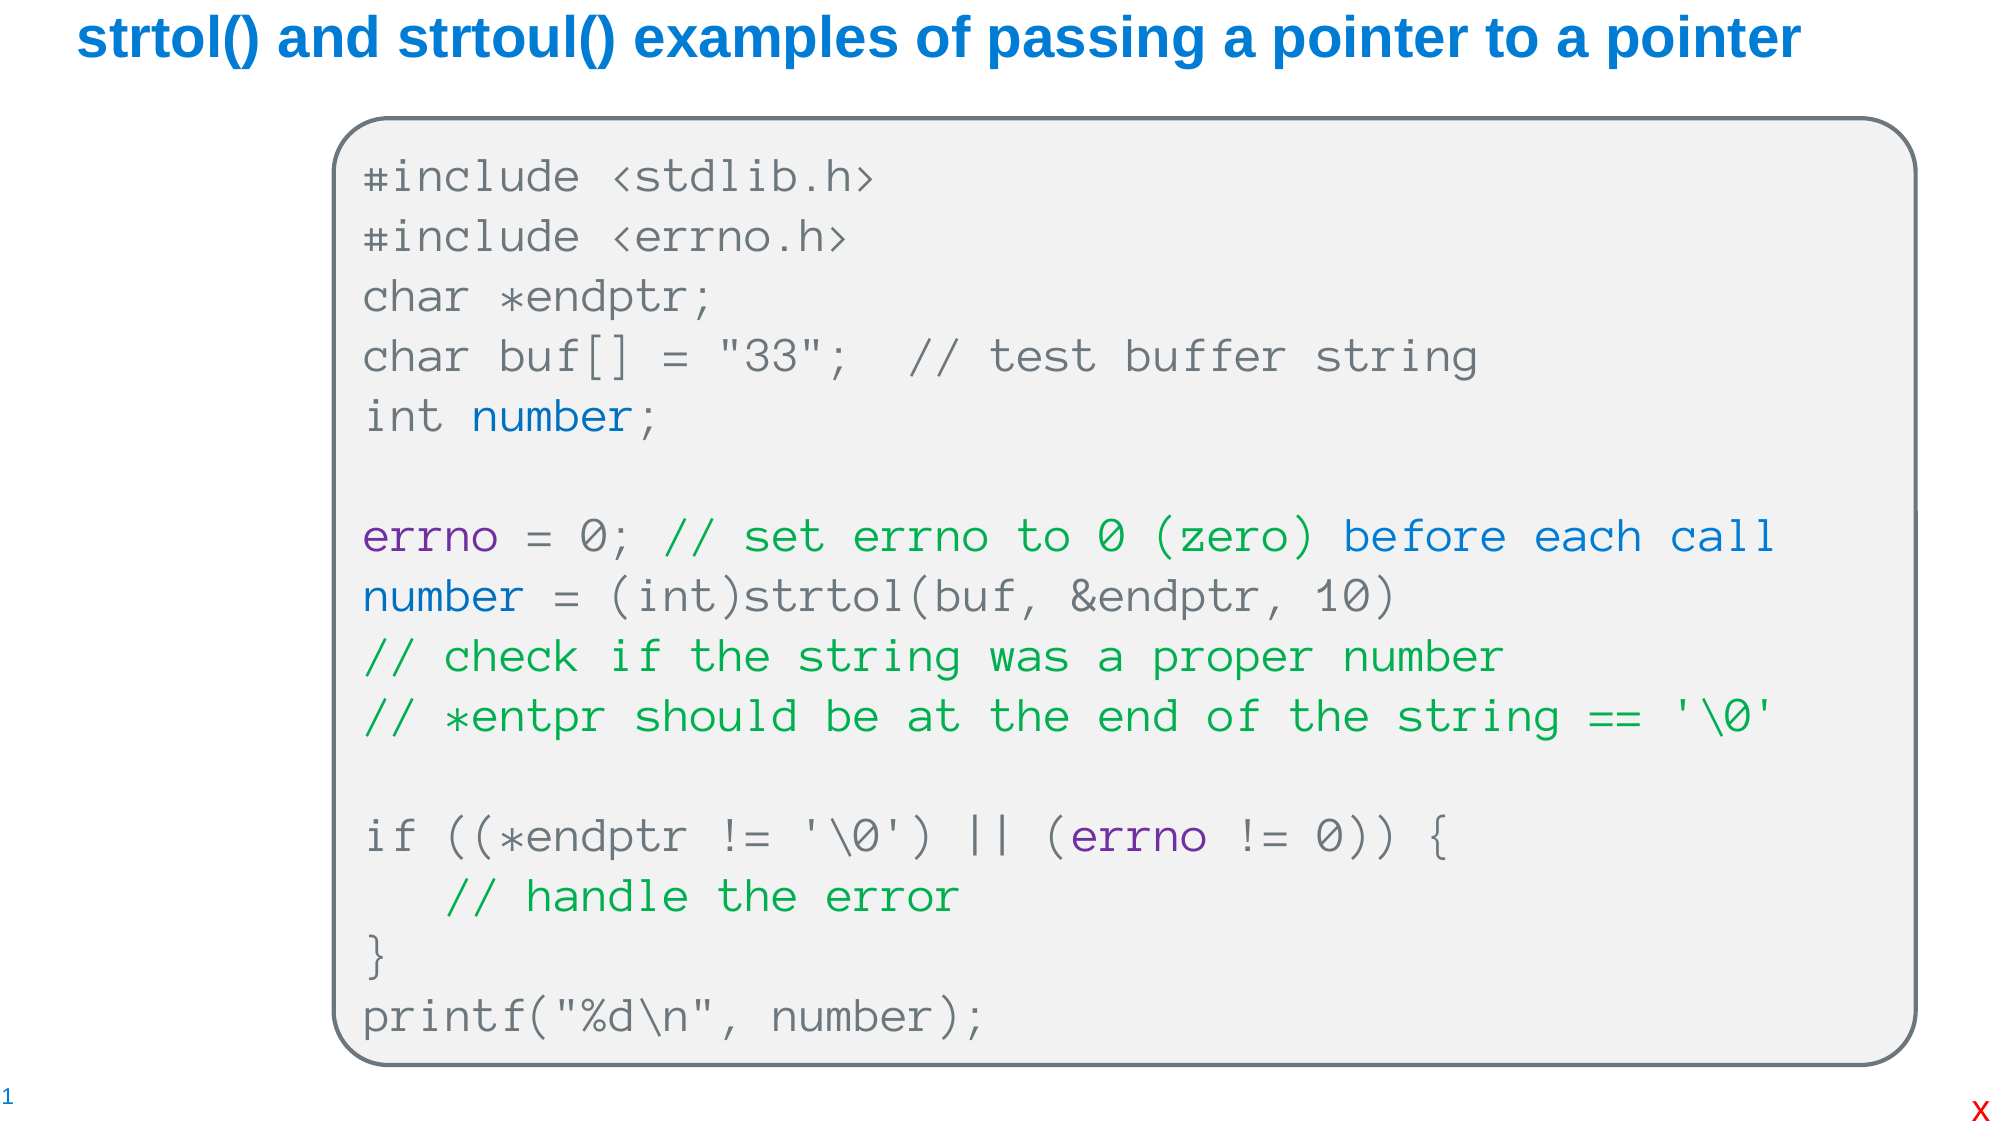

# strtol() and strtoul() examples of passing a pointer to a pointer
#include <stdlib.h>
#include <errno.h>
char *endptr;
char buf[] = "33";  // test buffer string
int number;

errno = 0; // set errno to 0 (zero) before each call
number = (int)strtol(buf, &endptr, 10)
// check if the string was a proper number
// *entpr should be at the end of the string == '\0'

if ((*endptr != '\0') || (errno != 0)) {
   // handle the error
}
printf("%d\n", number);
x